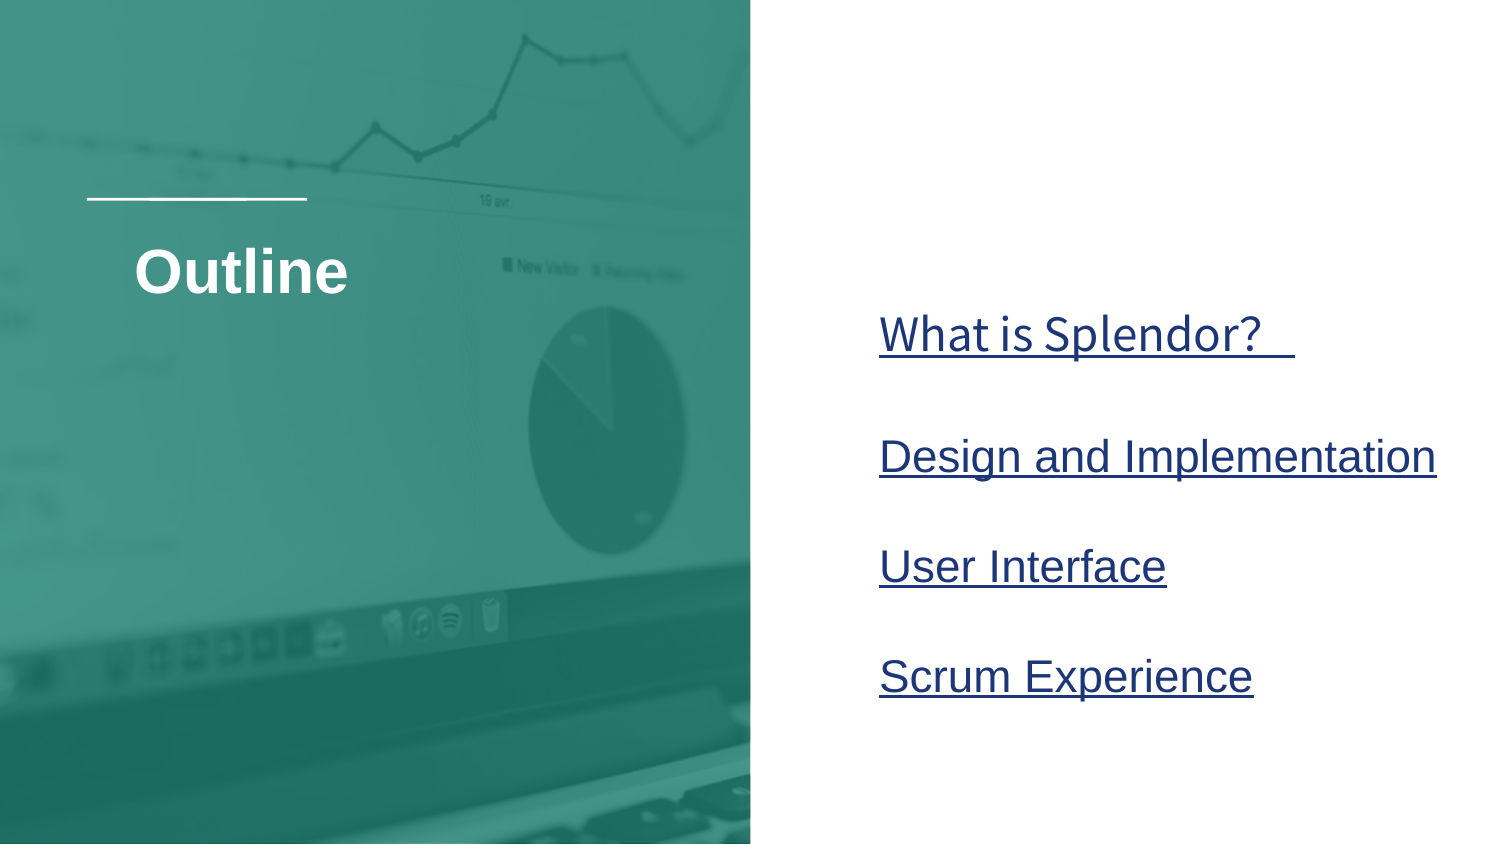

# Outline
What is Splendor？
Design and Implementation
User Interface
Scrum Experience